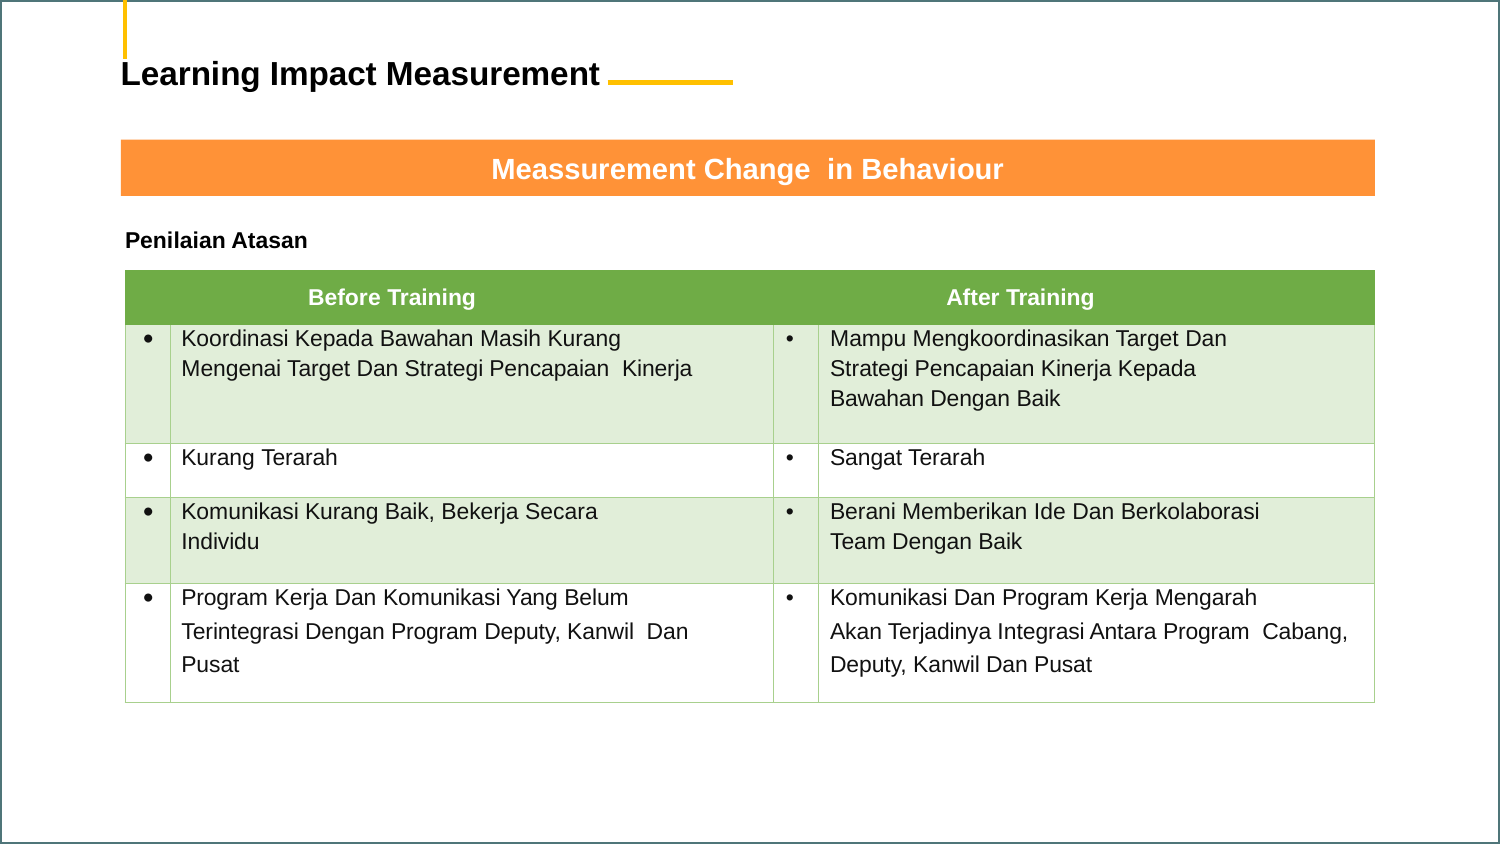

Learning Impact Measurement
Meassurement Change  in Behaviour
Penilaian Atasan
|  | Before Training |  | After Training |
| --- | --- | --- | --- |
| • | Koordinasi Kepada Bawahan Masih Kurang Mengenai Target Dan Strategi Pencapaian Kinerja | • | Mampu Mengkoordinasikan Target Dan Strategi Pencapaian Kinerja Kepada Bawahan Dengan Baik |
| • | Kurang Terarah | • | Sangat Terarah |
| • | Komunikasi Kurang Baik, Bekerja Secara Individu | • | Berani Memberikan Ide Dan Berkolaborasi Team Dengan Baik |
| • | Program Kerja Dan Komunikasi Yang Belum Terintegrasi Dengan Program Deputy, Kanwil Dan Pusat | • | Komunikasi Dan Program Kerja Mengarah Akan Terjadinya Integrasi Antara Program Cabang, Deputy, Kanwil Dan Pusat |
24